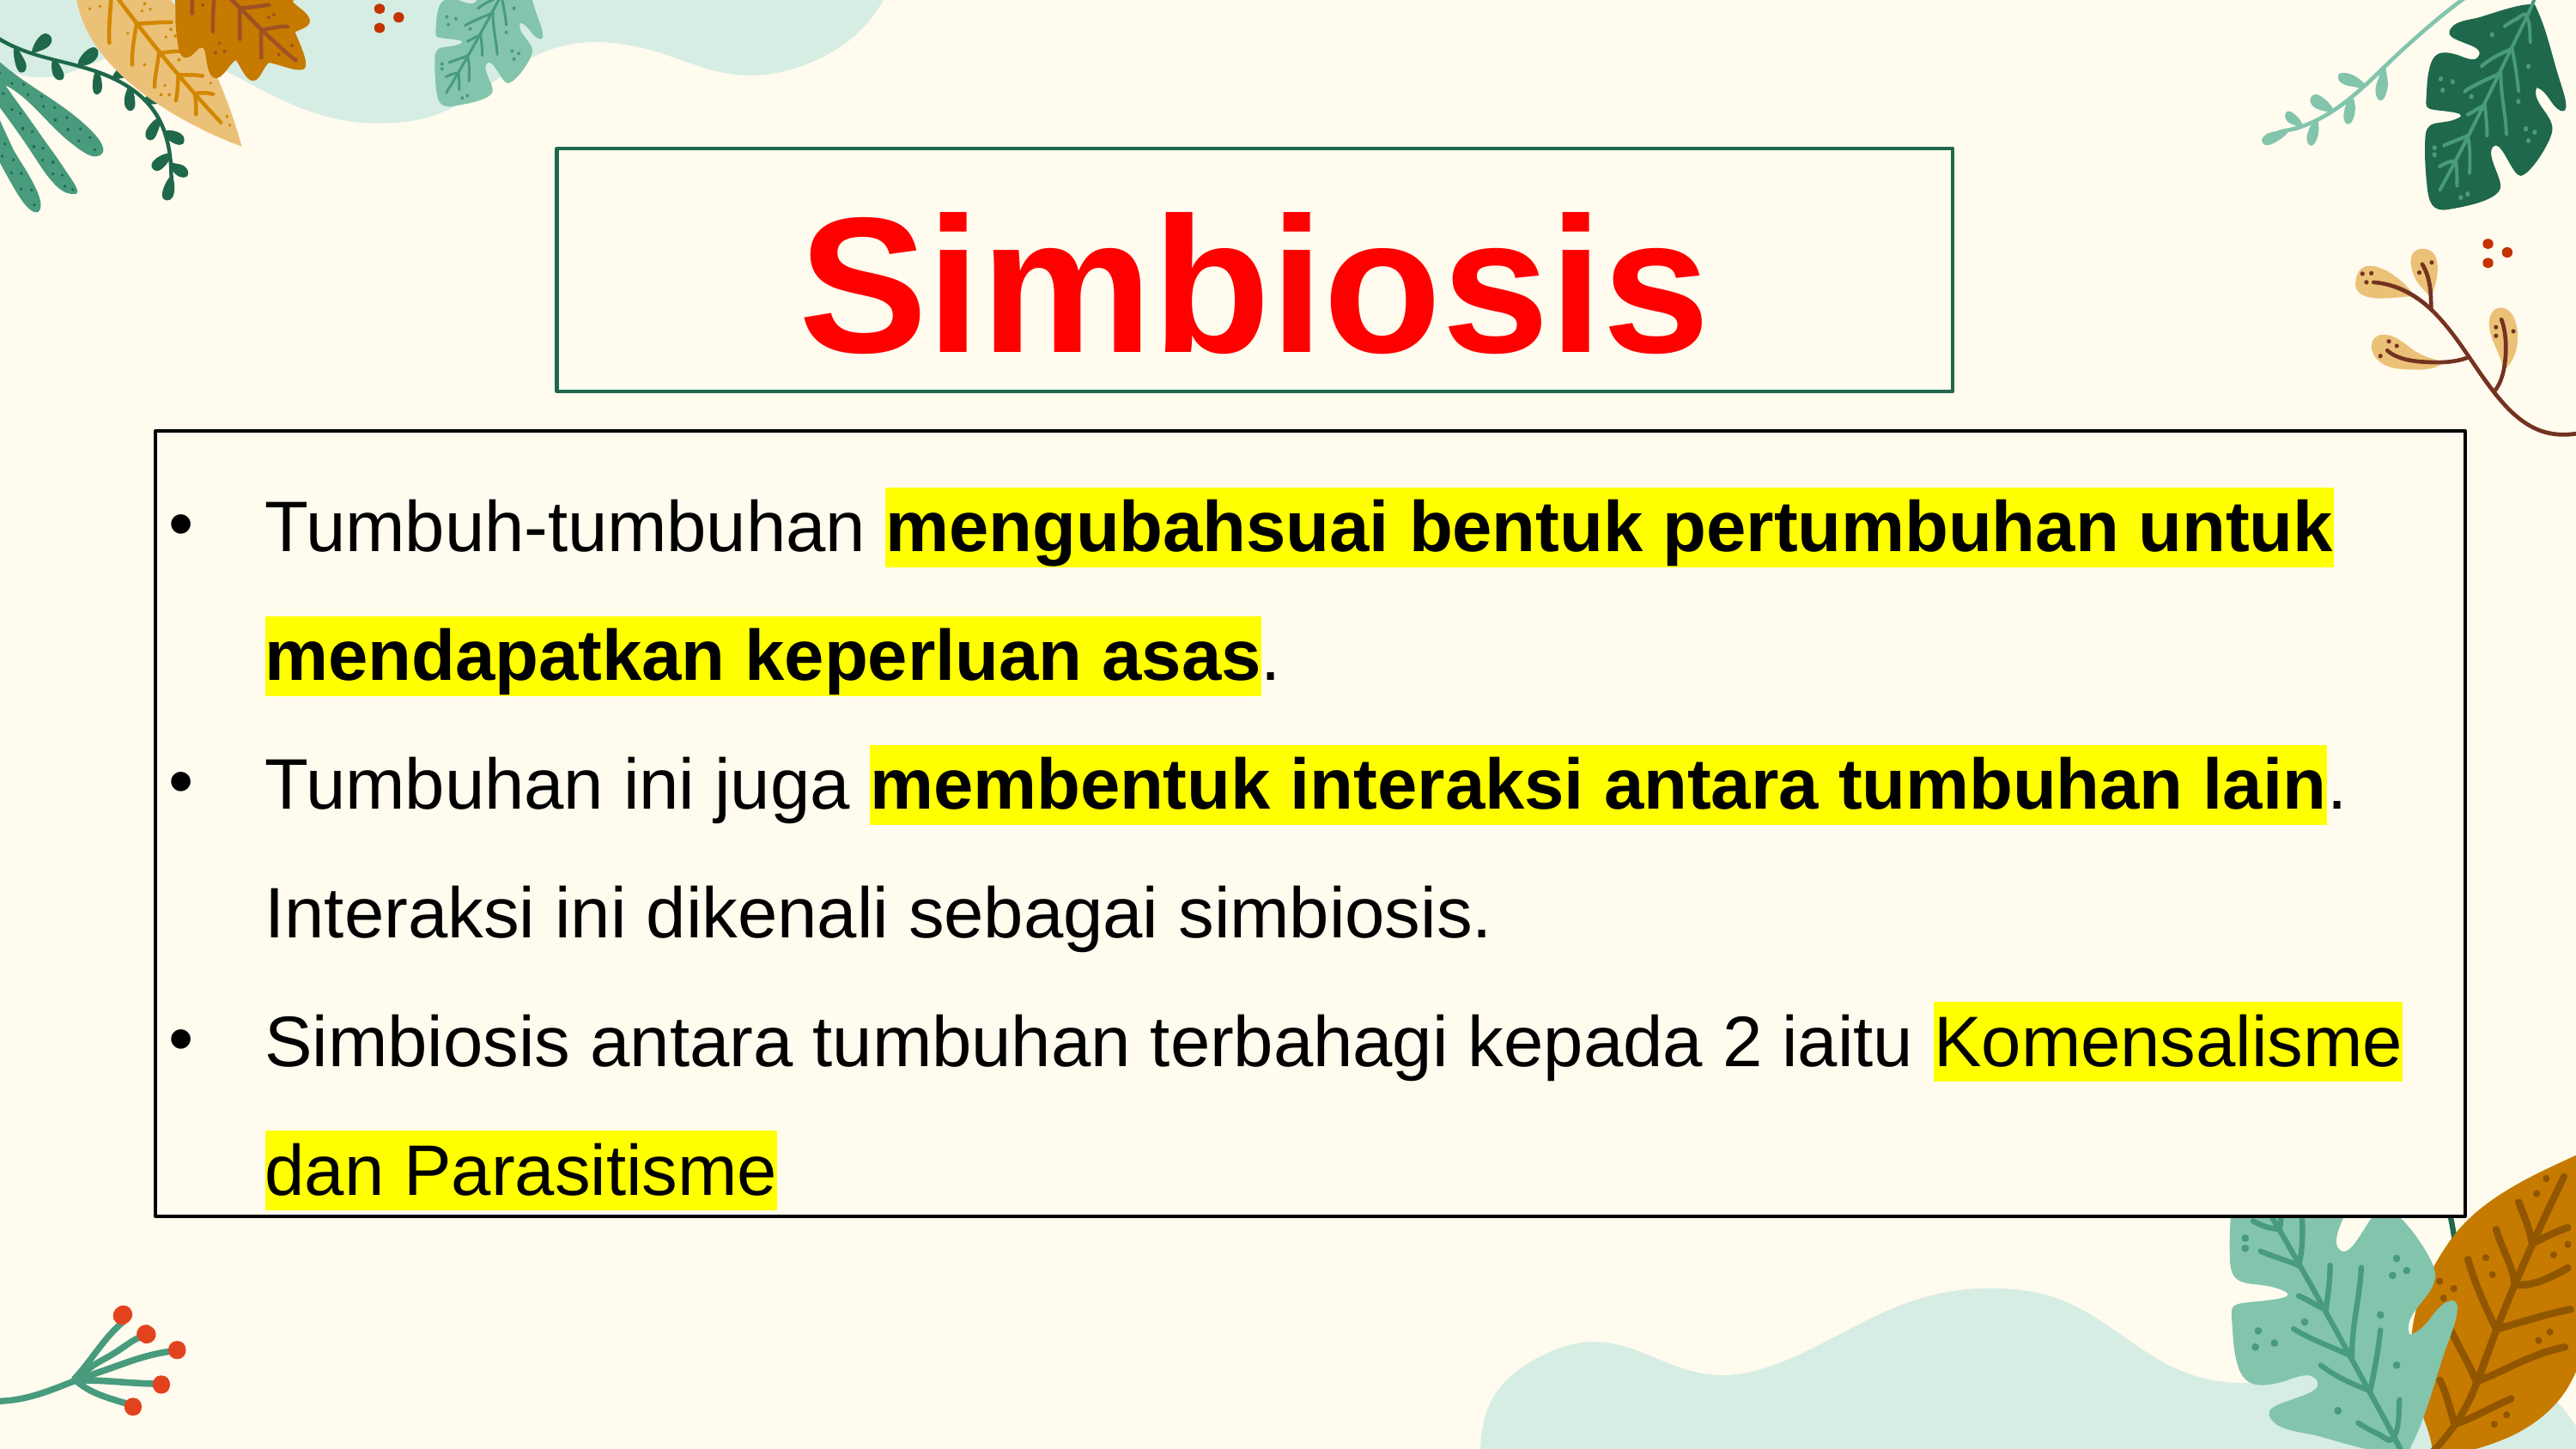

# Simbiosis
Tumbuh-tumbuhan mengubahsuai bentuk pertumbuhan untuk mendapatkan keperluan asas.
Tumbuhan ini juga membentuk interaksi antara tumbuhan lain. Interaksi ini dikenali sebagai simbiosis.
Simbiosis antara tumbuhan terbahagi kepada 2 iaitu Komensalisme dan Parasitisme